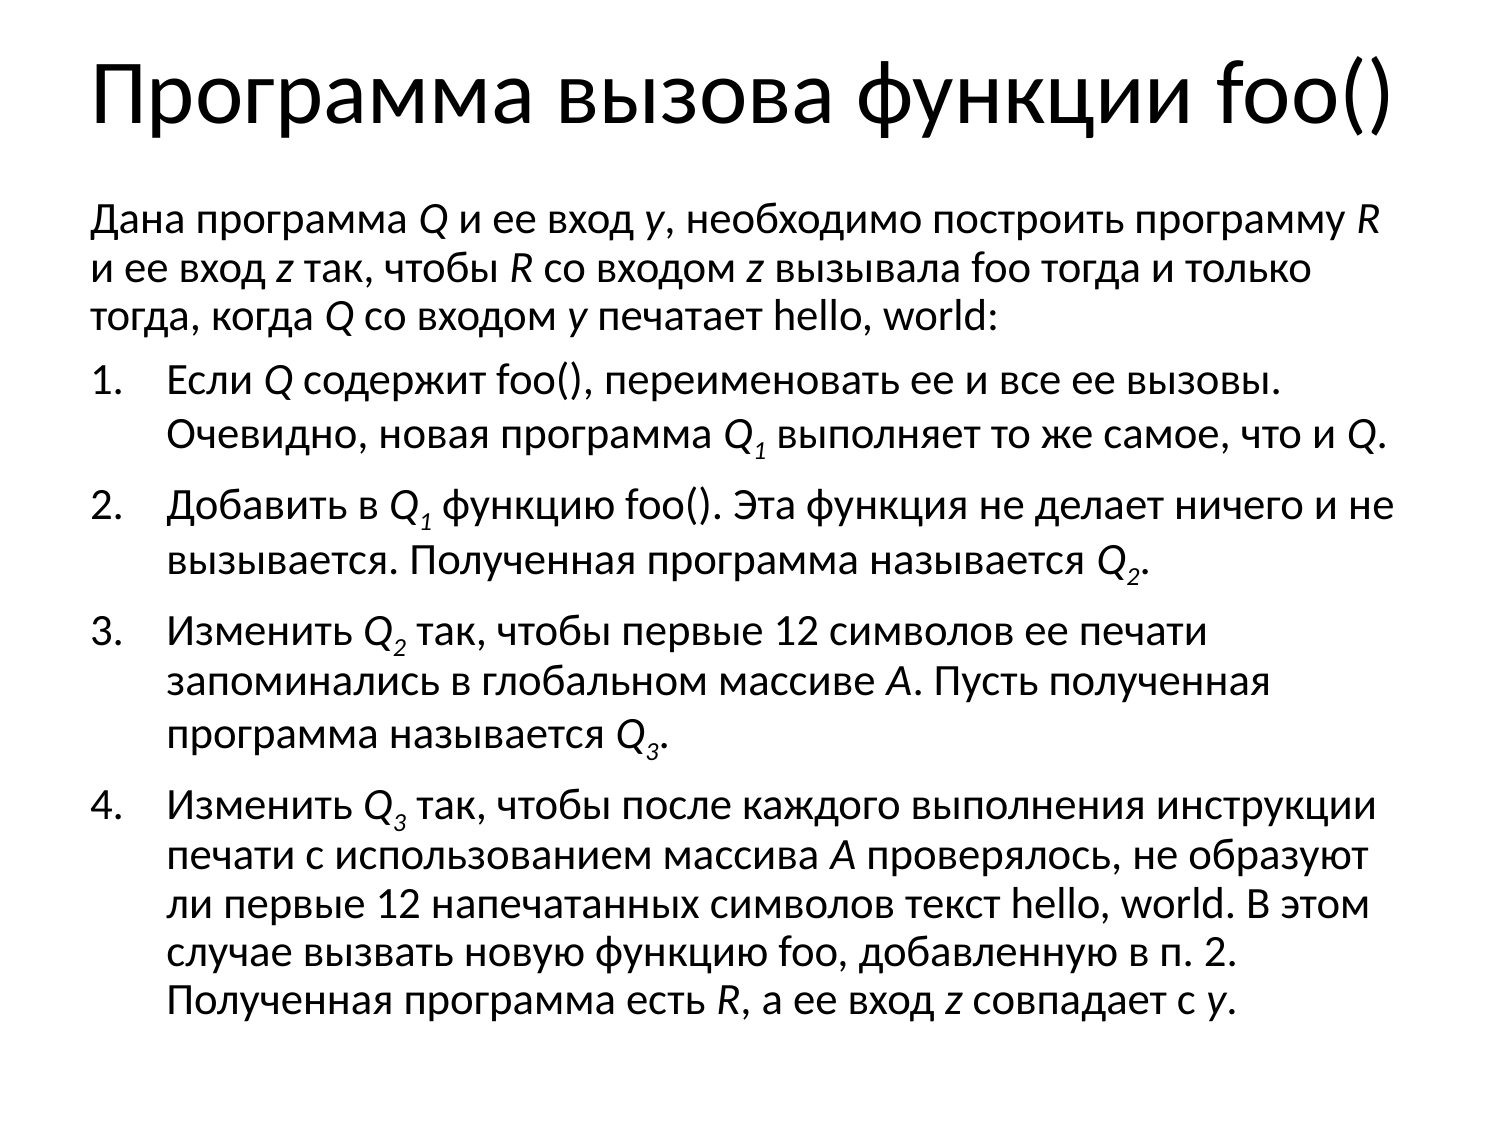

# Программа вызова функции foo()
Дана программа Q и ее вход y, необходимо построить программу R и ее вход z так, чтобы R со входом z вызывала foo тогда и только тогда, когда Q со входом y печатает hello, world:
Если Q содержит foo(), переименовать ее и все ее вызовы. Очевидно, новая программа Q1 выполняет то же самое, что и Q.
Добавить в Q1 функцию foo(). Эта функция не делает ничего и не вызывается. Полученная программа называется Q2.
Изменить Q2 так, чтобы первые 12 символов ее печати запоминались в глобальном массиве A. Пусть полученная программа называется Q3.
Изменить Q3 так, чтобы после каждого выполнения инструкции печати с использованием массива A проверялось, не образуют ли первые 12 напечатанных символов текст hello, world. В этом случае вызвать новую функцию foo, добавленную в п. 2. Полученная программа есть R, а ее вход z совпадает с y.